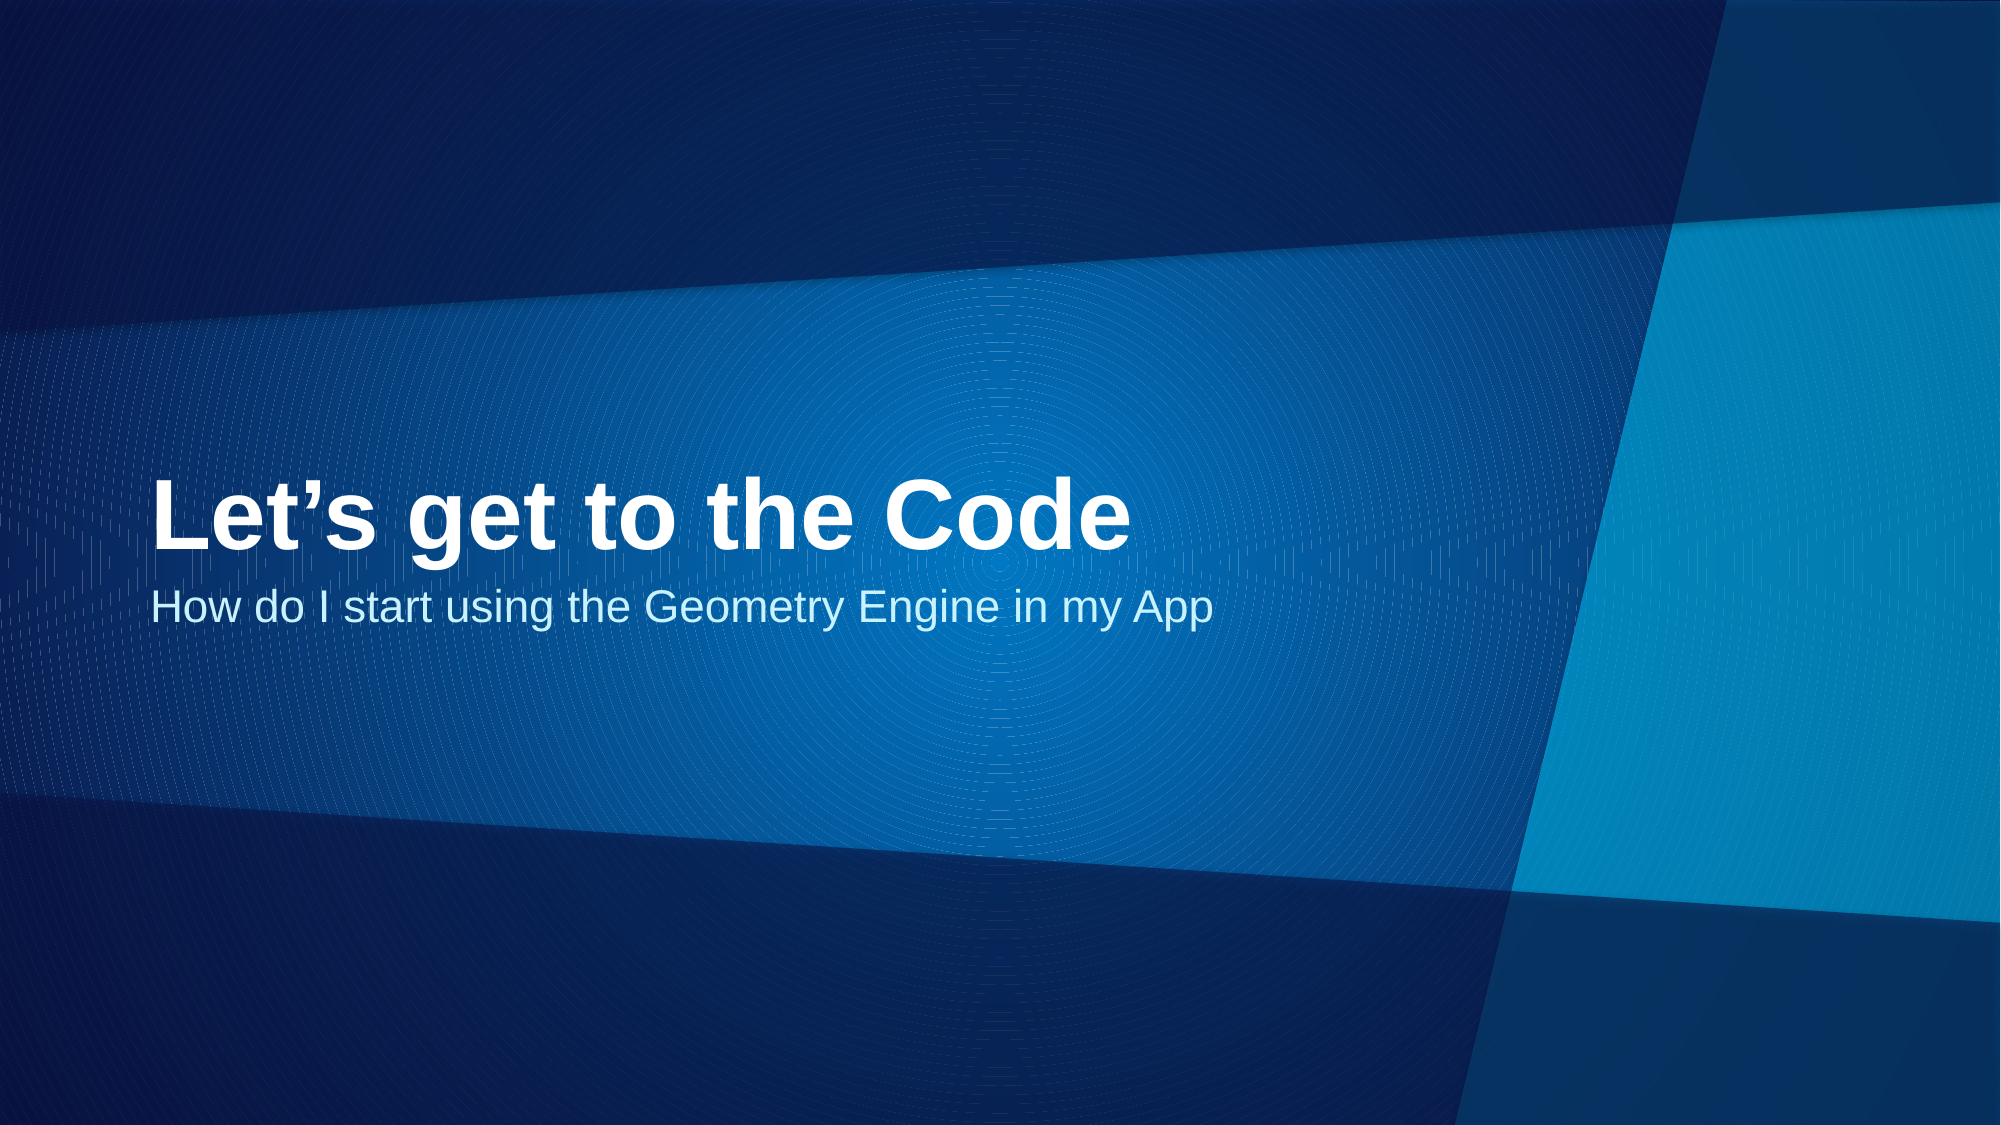

# Let’s get to the Code
How do I start using the Geometry Engine in my App